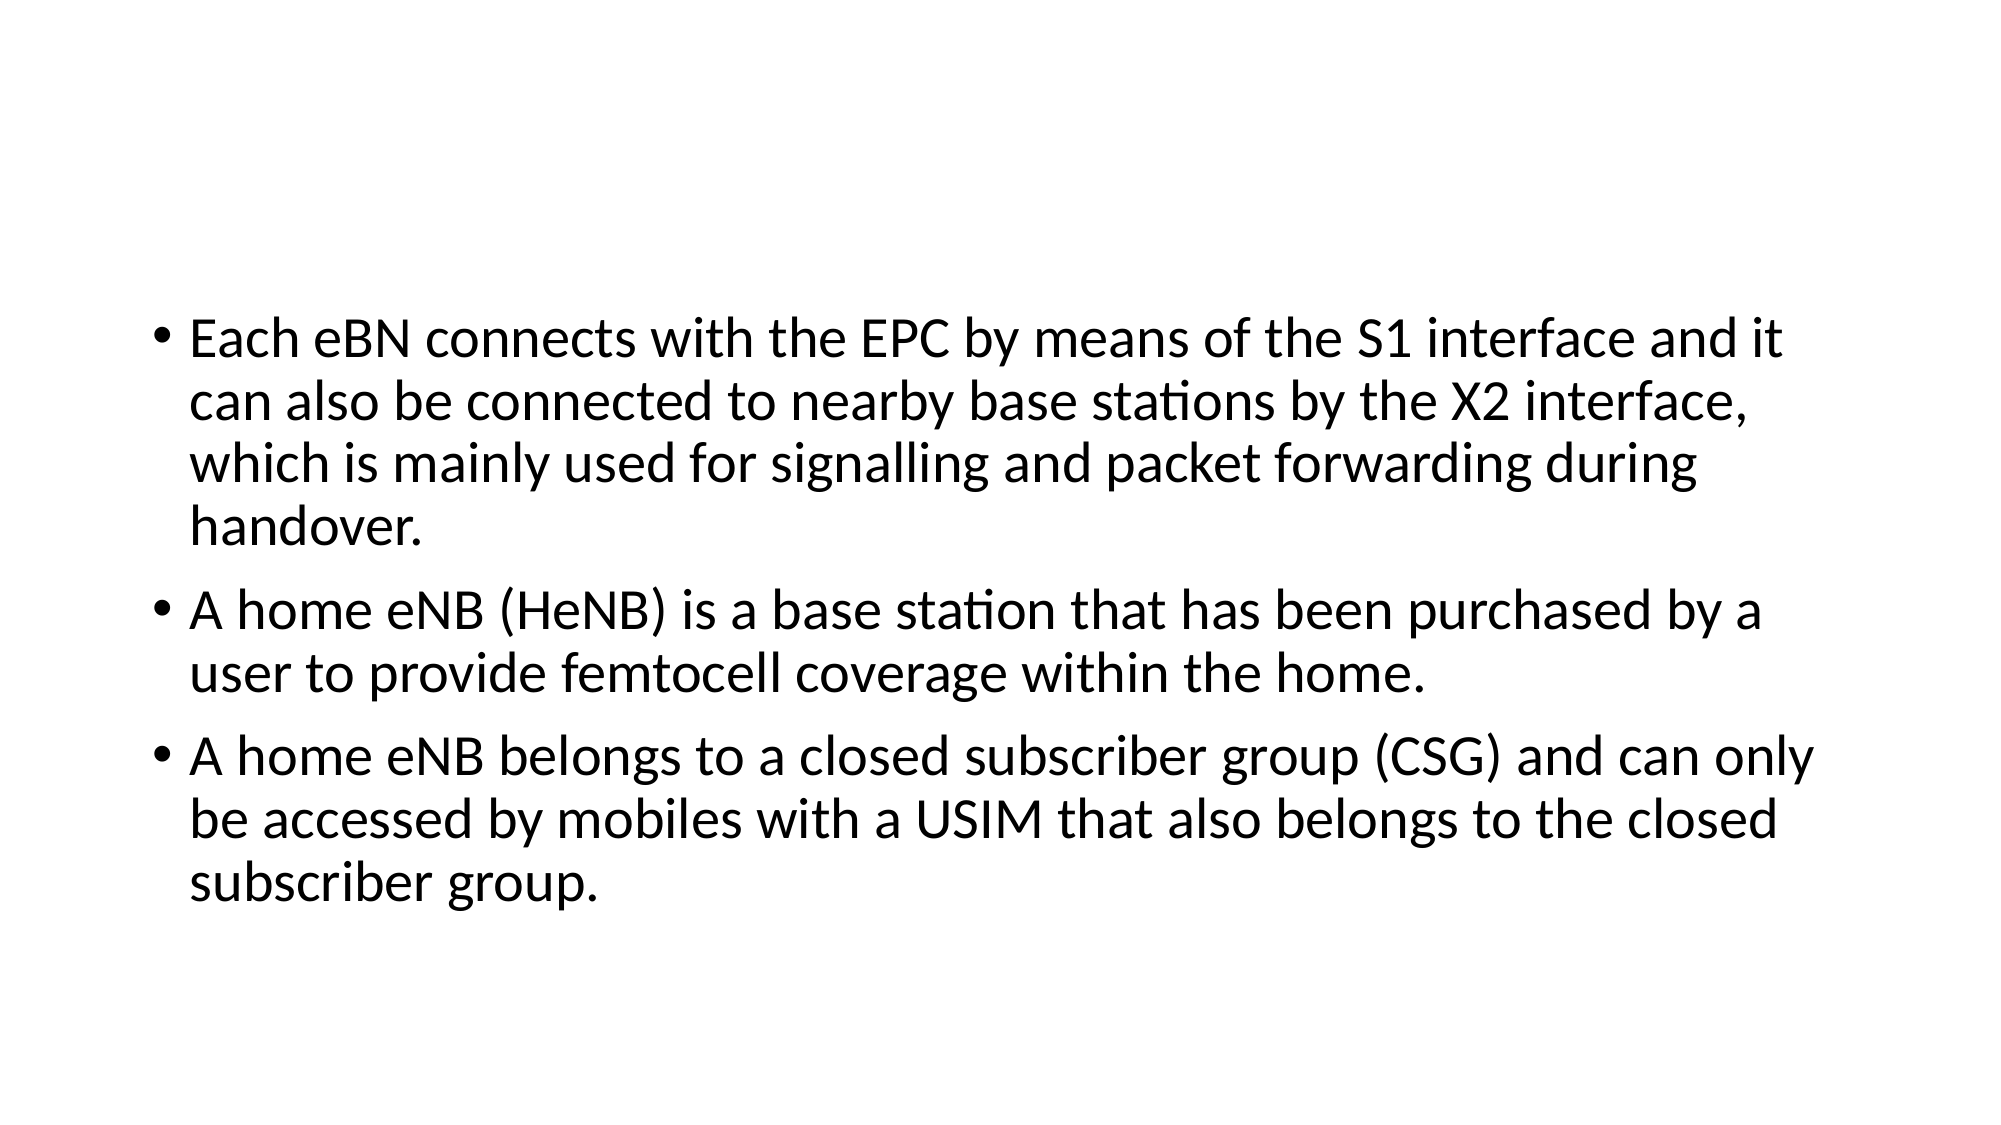

#
Each eBN connects with the EPC by means of the S1 interface and it can also be connected to nearby base stations by the X2 interface, which is mainly used for signalling and packet forwarding during handover.
A home eNB (HeNB) is a base station that has been purchased by a user to provide femtocell coverage within the home.
A home eNB belongs to a closed subscriber group (CSG) and can only be accessed by mobiles with a USIM that also belongs to the closed subscriber group.